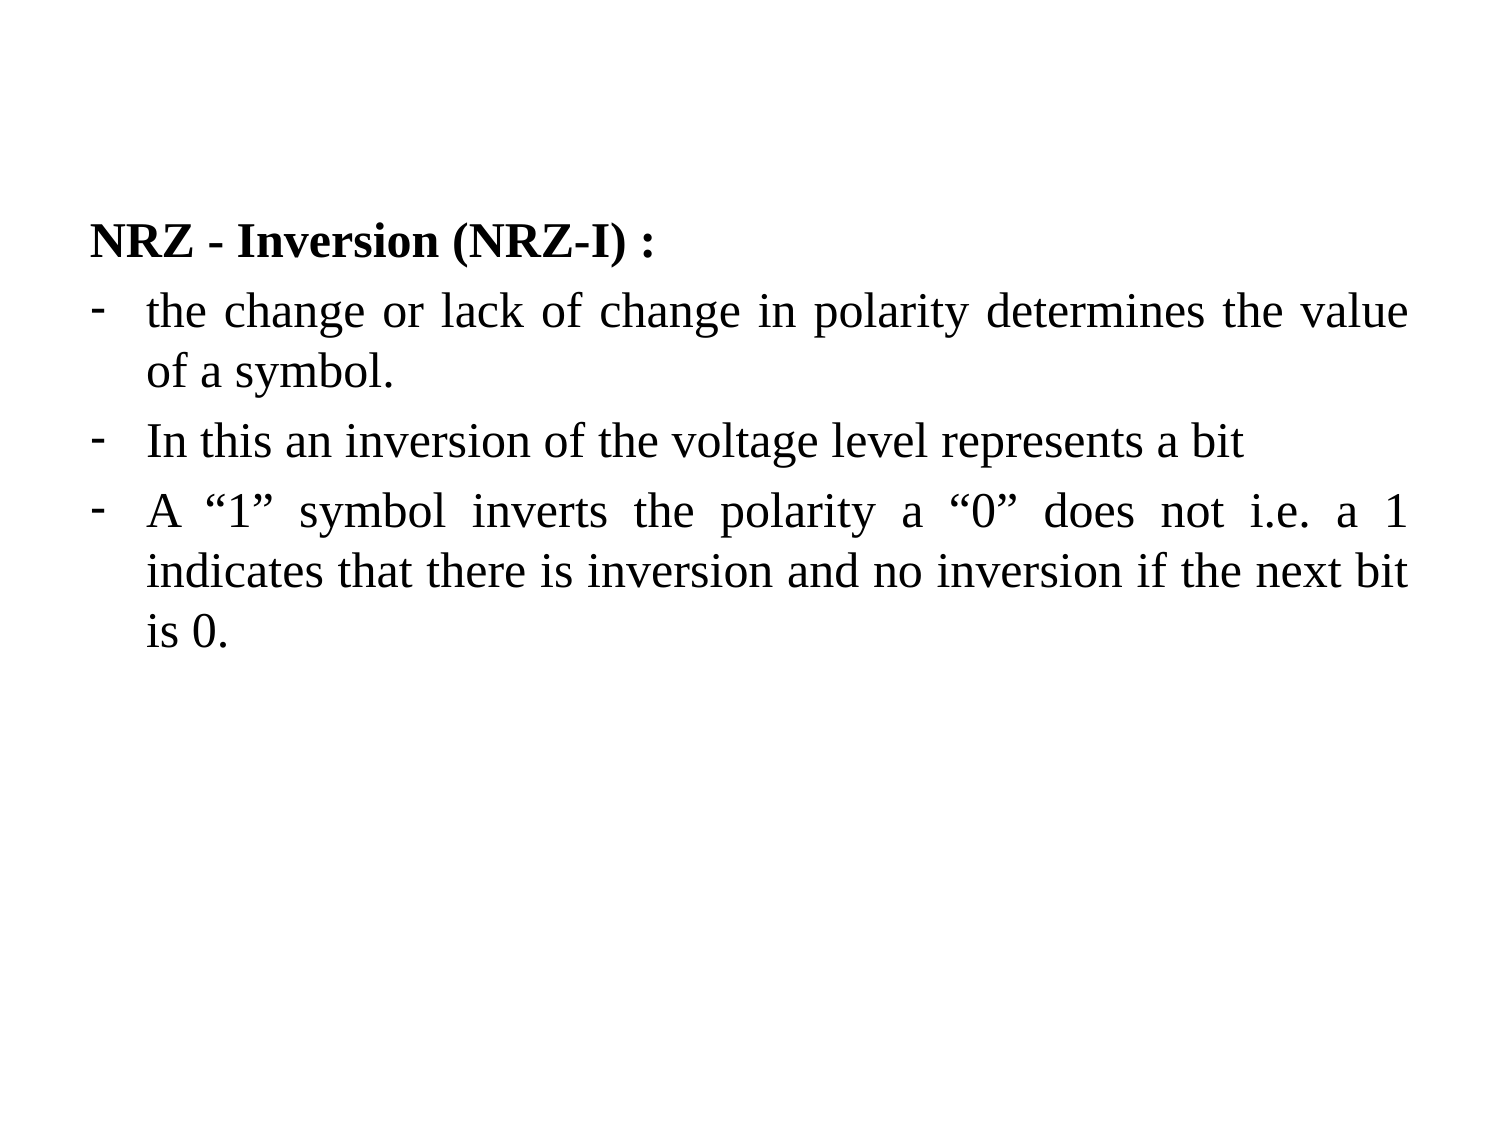

#
NRZ - Inversion (NRZ-I) :
the change or lack of change in polarity determines the value of a symbol.
In this an inversion of the voltage level represents a bit
A “1” symbol inverts the polarity a “0” does not i.e. a 1 indicates that there is inversion and no inversion if the next bit is 0.